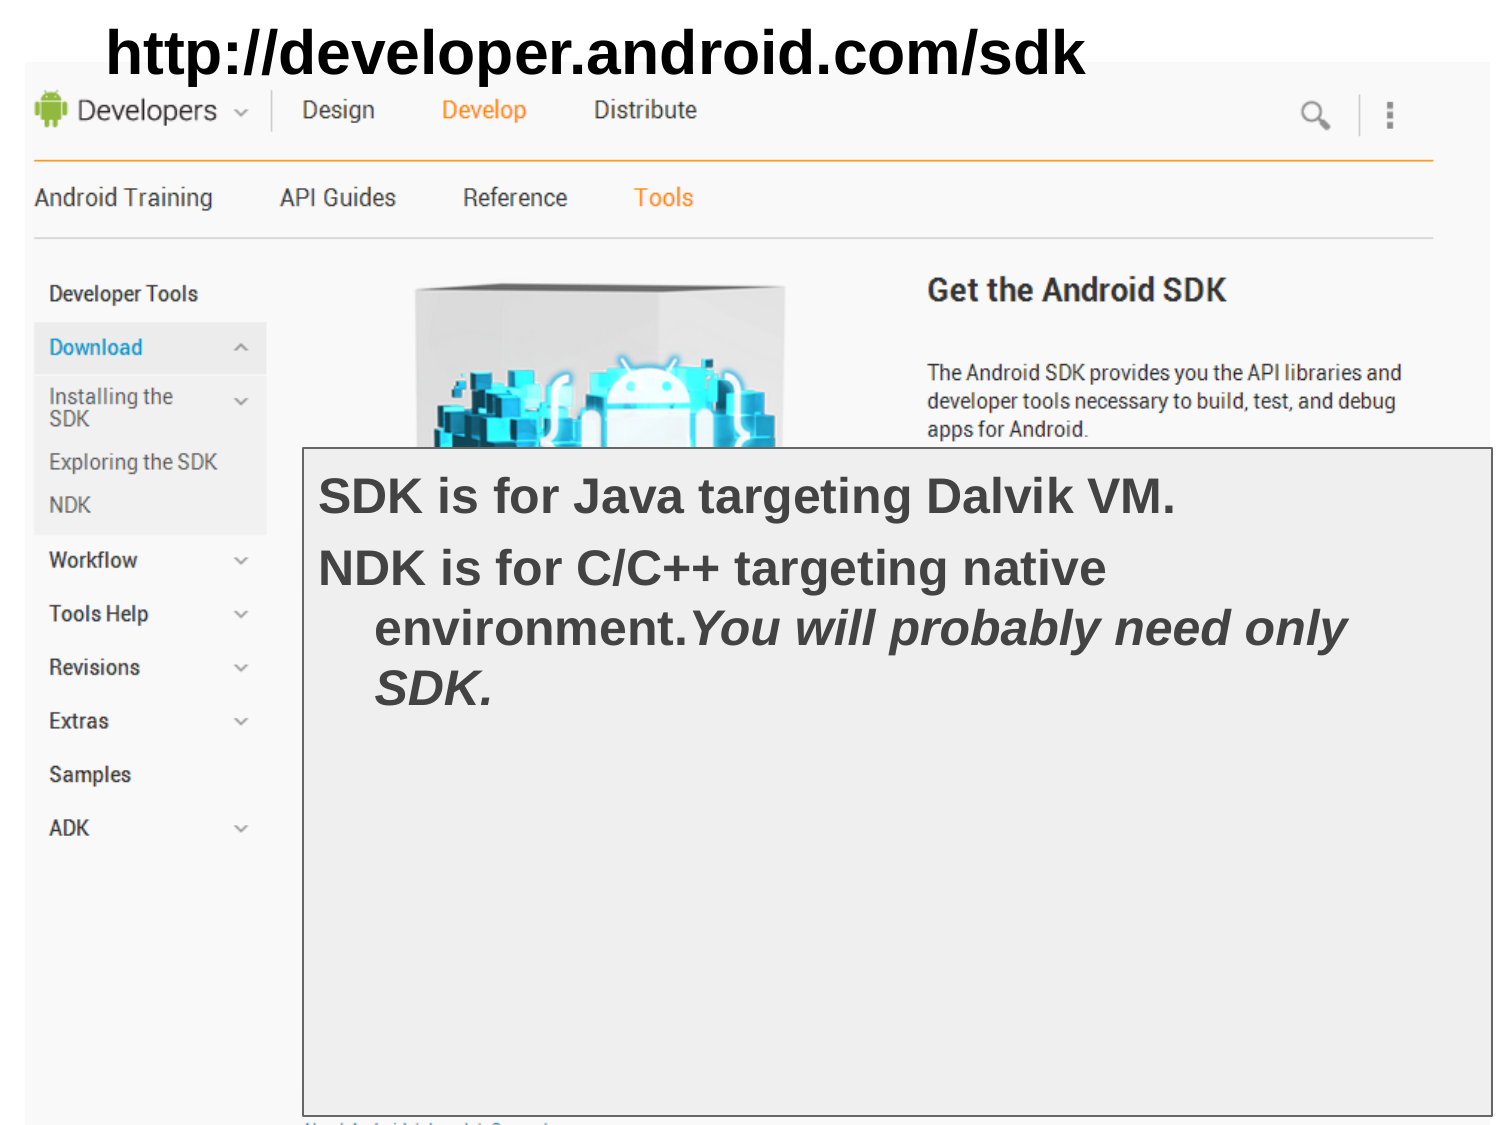

# http://developer.android.com/sdk

SDK is for Java targeting Dalvik VM.
NDK is for C/C++ targeting native environment.You will probably need only SDK.